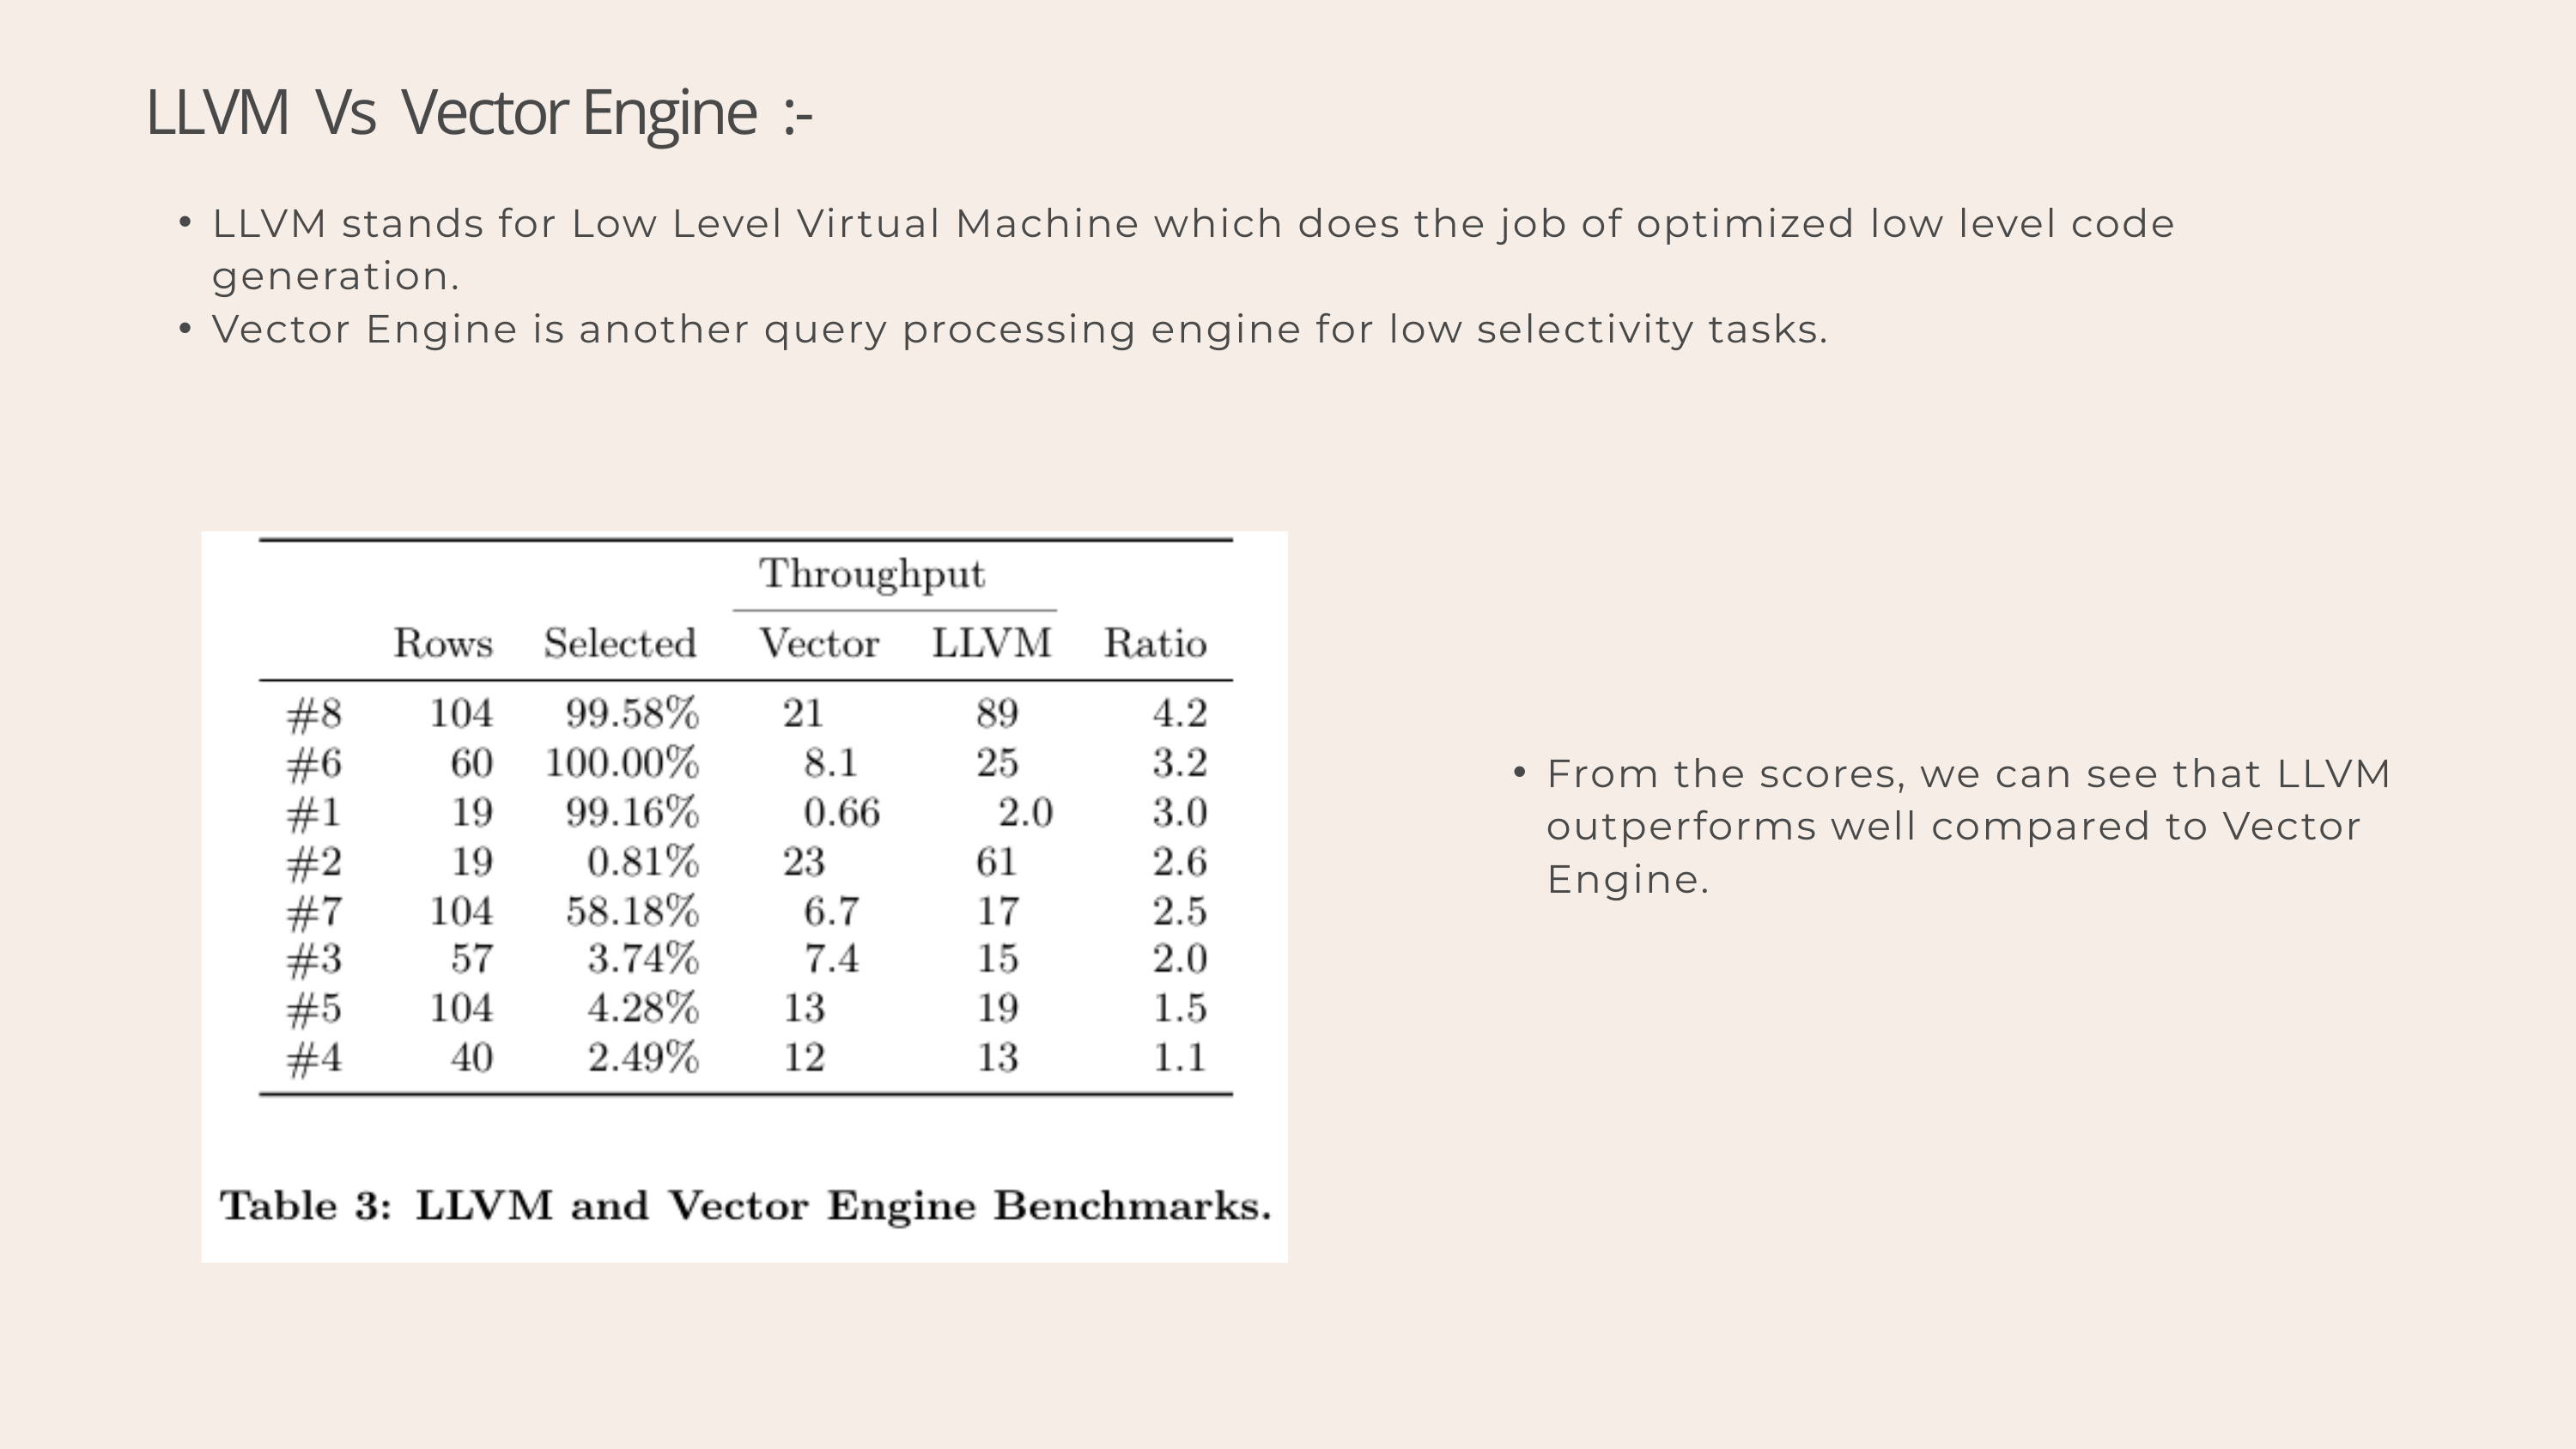

LLVM  Vs  Vector Engine  :-
LLVM stands for Low Level Virtual Machine which does the job of optimized low level code generation.
Vector Engine is another query processing engine for low selectivity tasks.

From the scores, we can see that LLVM outperforms well compared to Vector Engine.